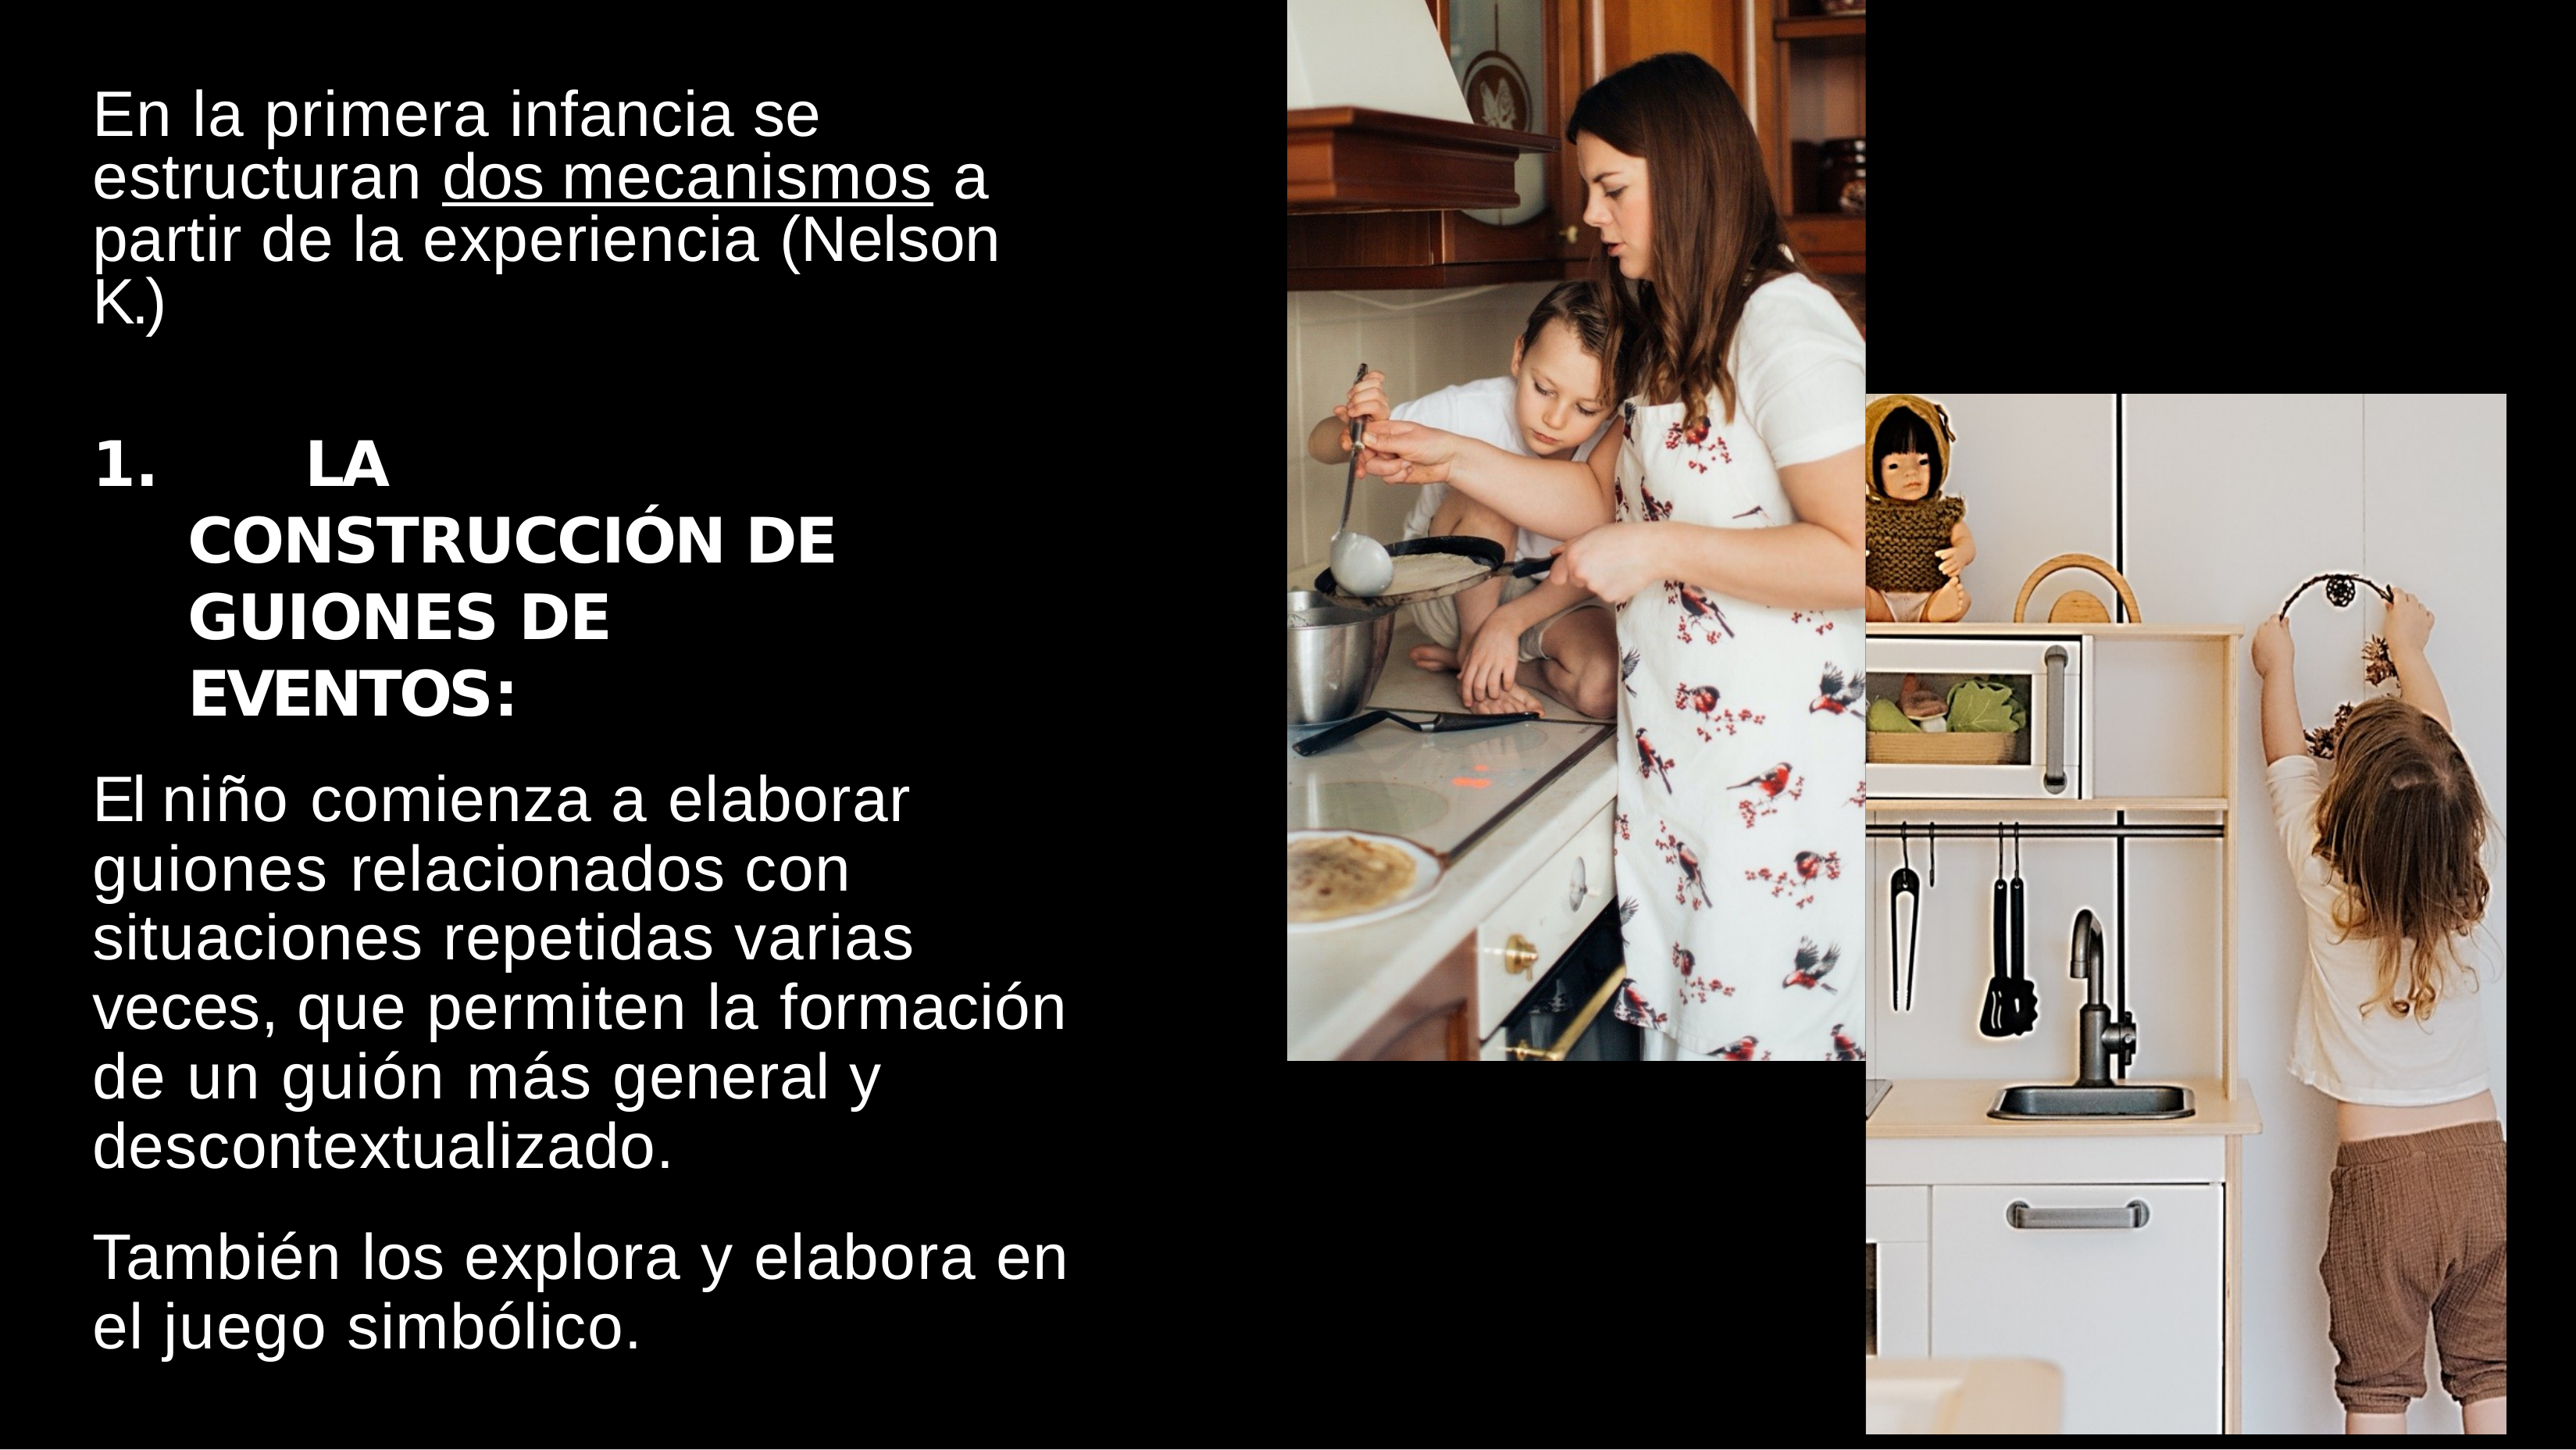

En la primera infancia se estructuran dos mecanismos a partir de la experiencia (Nelson K.)

	LA CONSTRUCCIÓN DE GUIONES DE EVENTOS:
El niño comienza a elaborar guiones relacionados con situaciones repetidas varias veces, que permiten la formación de un guión más general y descontextualizado.
También los explora y elabora en el juego simbólico.